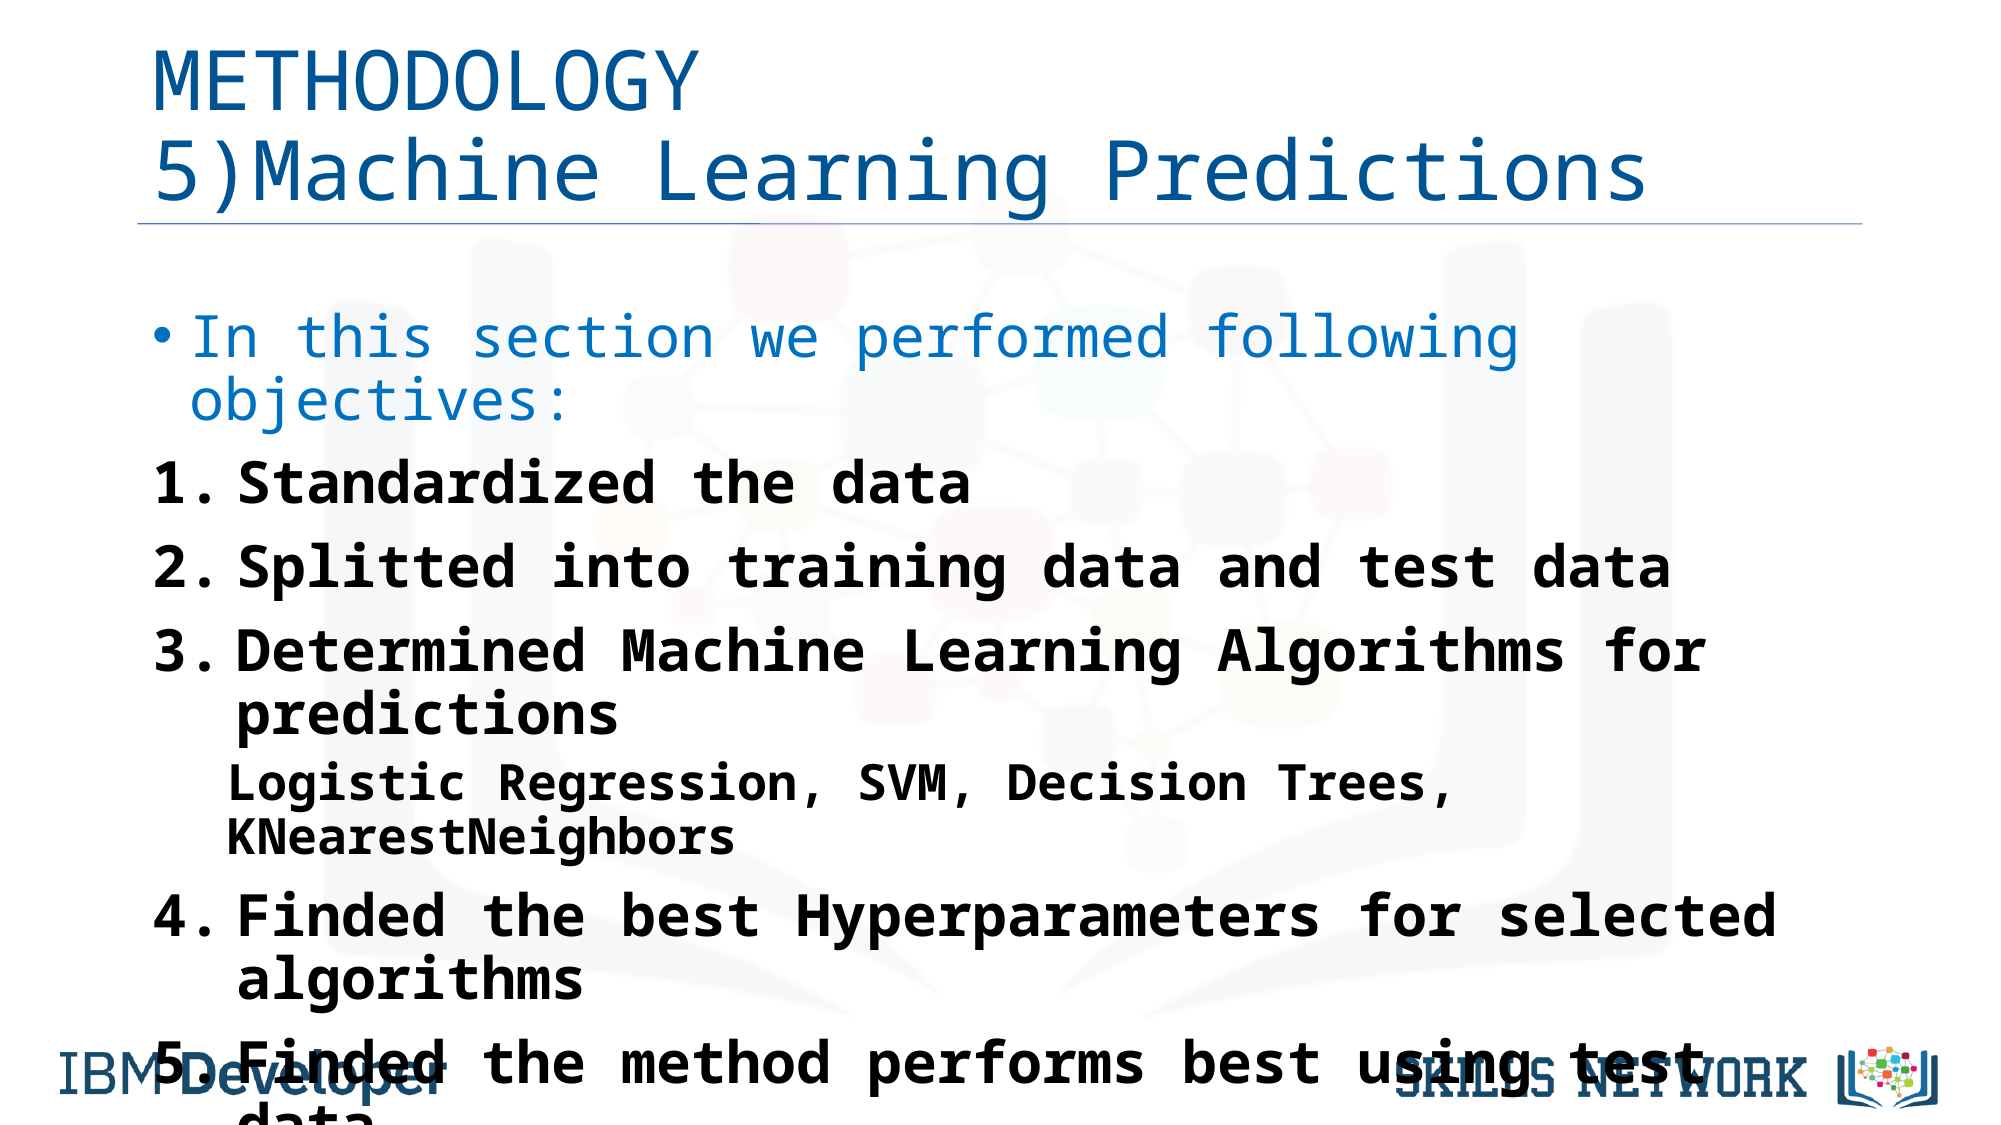

# METHODOLOGY 5)Machine Learning Predictions
In this section we performed following objectives:
Standardized the data
Splitted into training data and test data
Determined Machine Learning Algorithms for predictions
Logistic Regression, SVM, Decision Trees, KNearestNeighbors
Finded the best Hyperparameters for selected algorithms
Finded the method performs best using test data